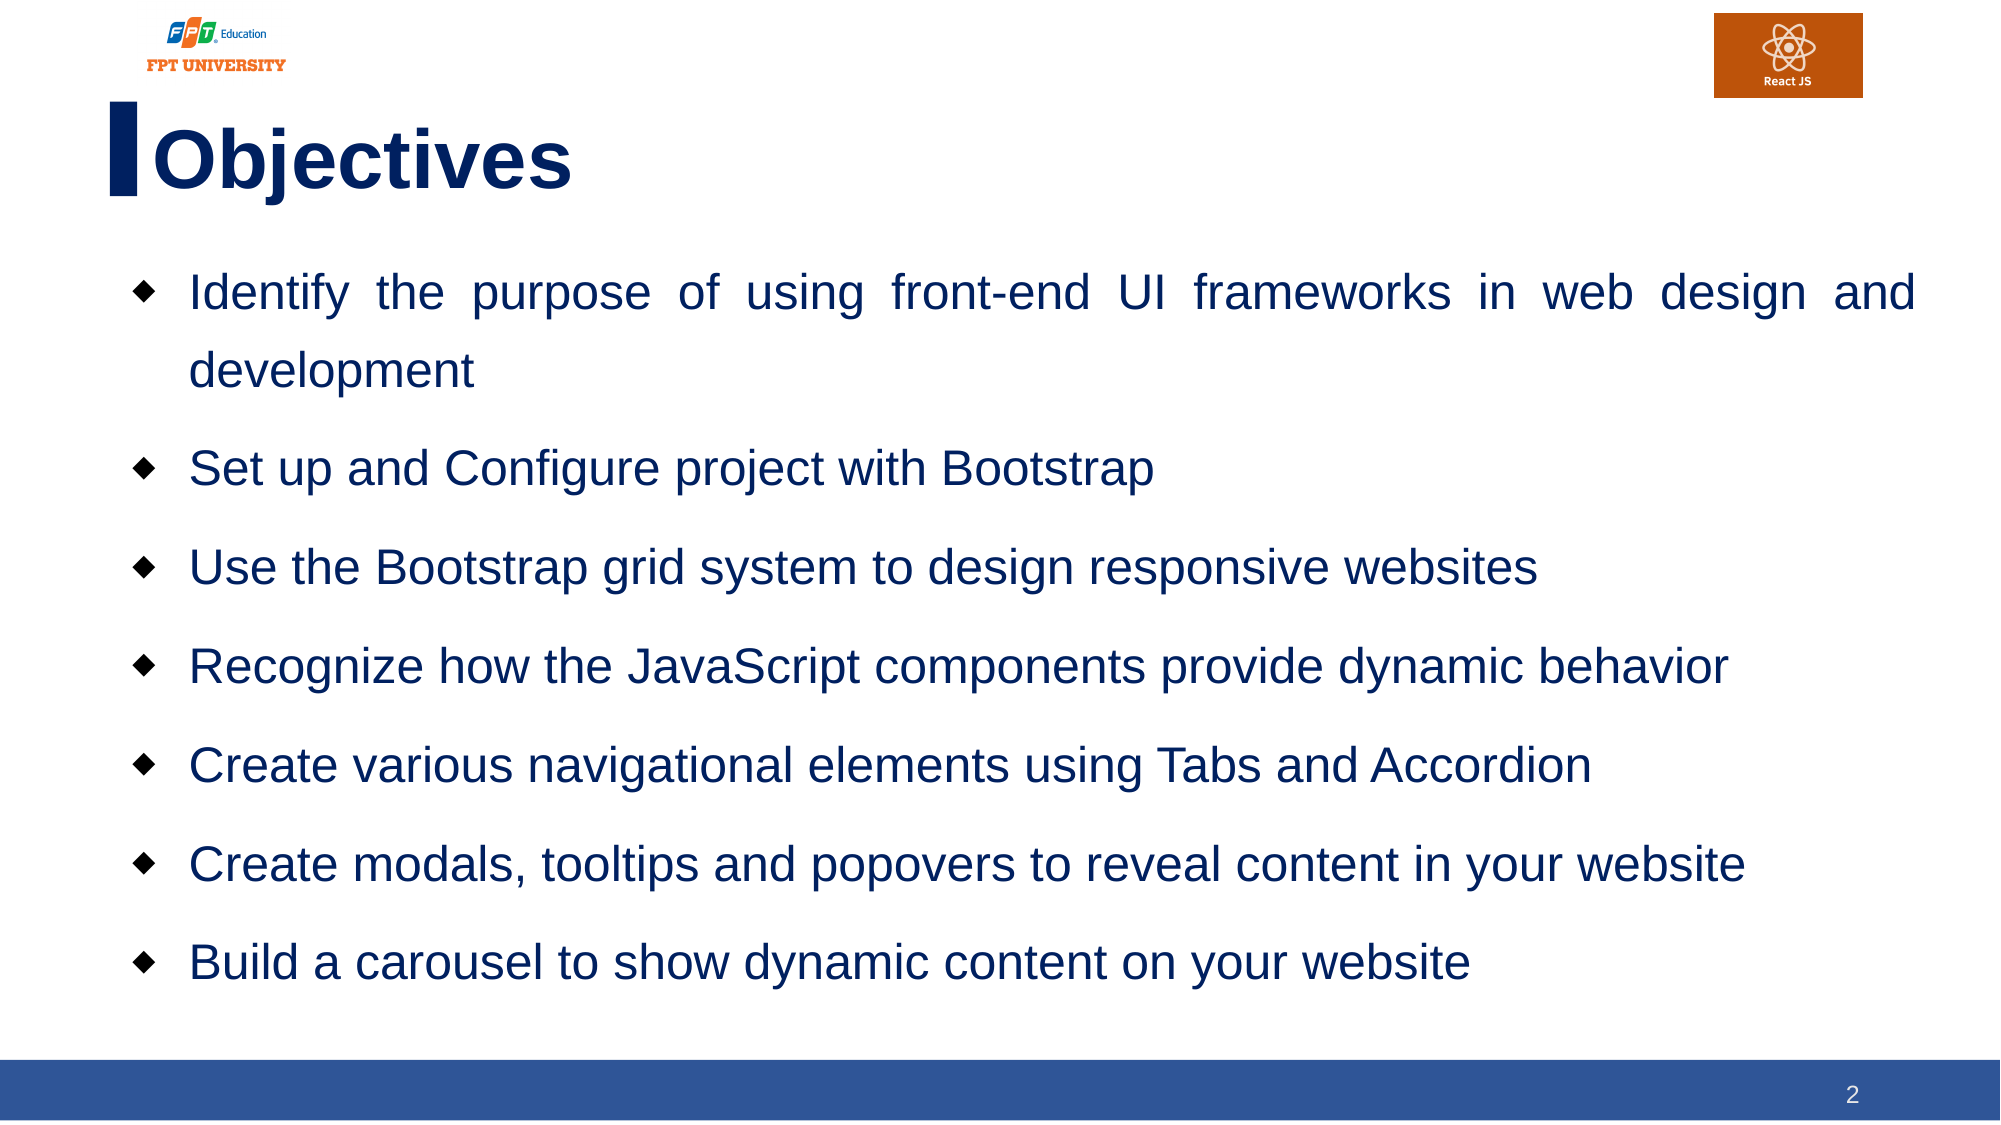

# Objectives
Identify the purpose of using front-end UI frameworks in web design and development
Set up and Configure project with Bootstrap
Use the Bootstrap grid system to design responsive websites
Recognize how the JavaScript components provide dynamic behavior
Create various navigational elements using Tabs and Accordion
Create modals, tooltips and popovers to reveal content in your website
Build a carousel to show dynamic content on your website

2